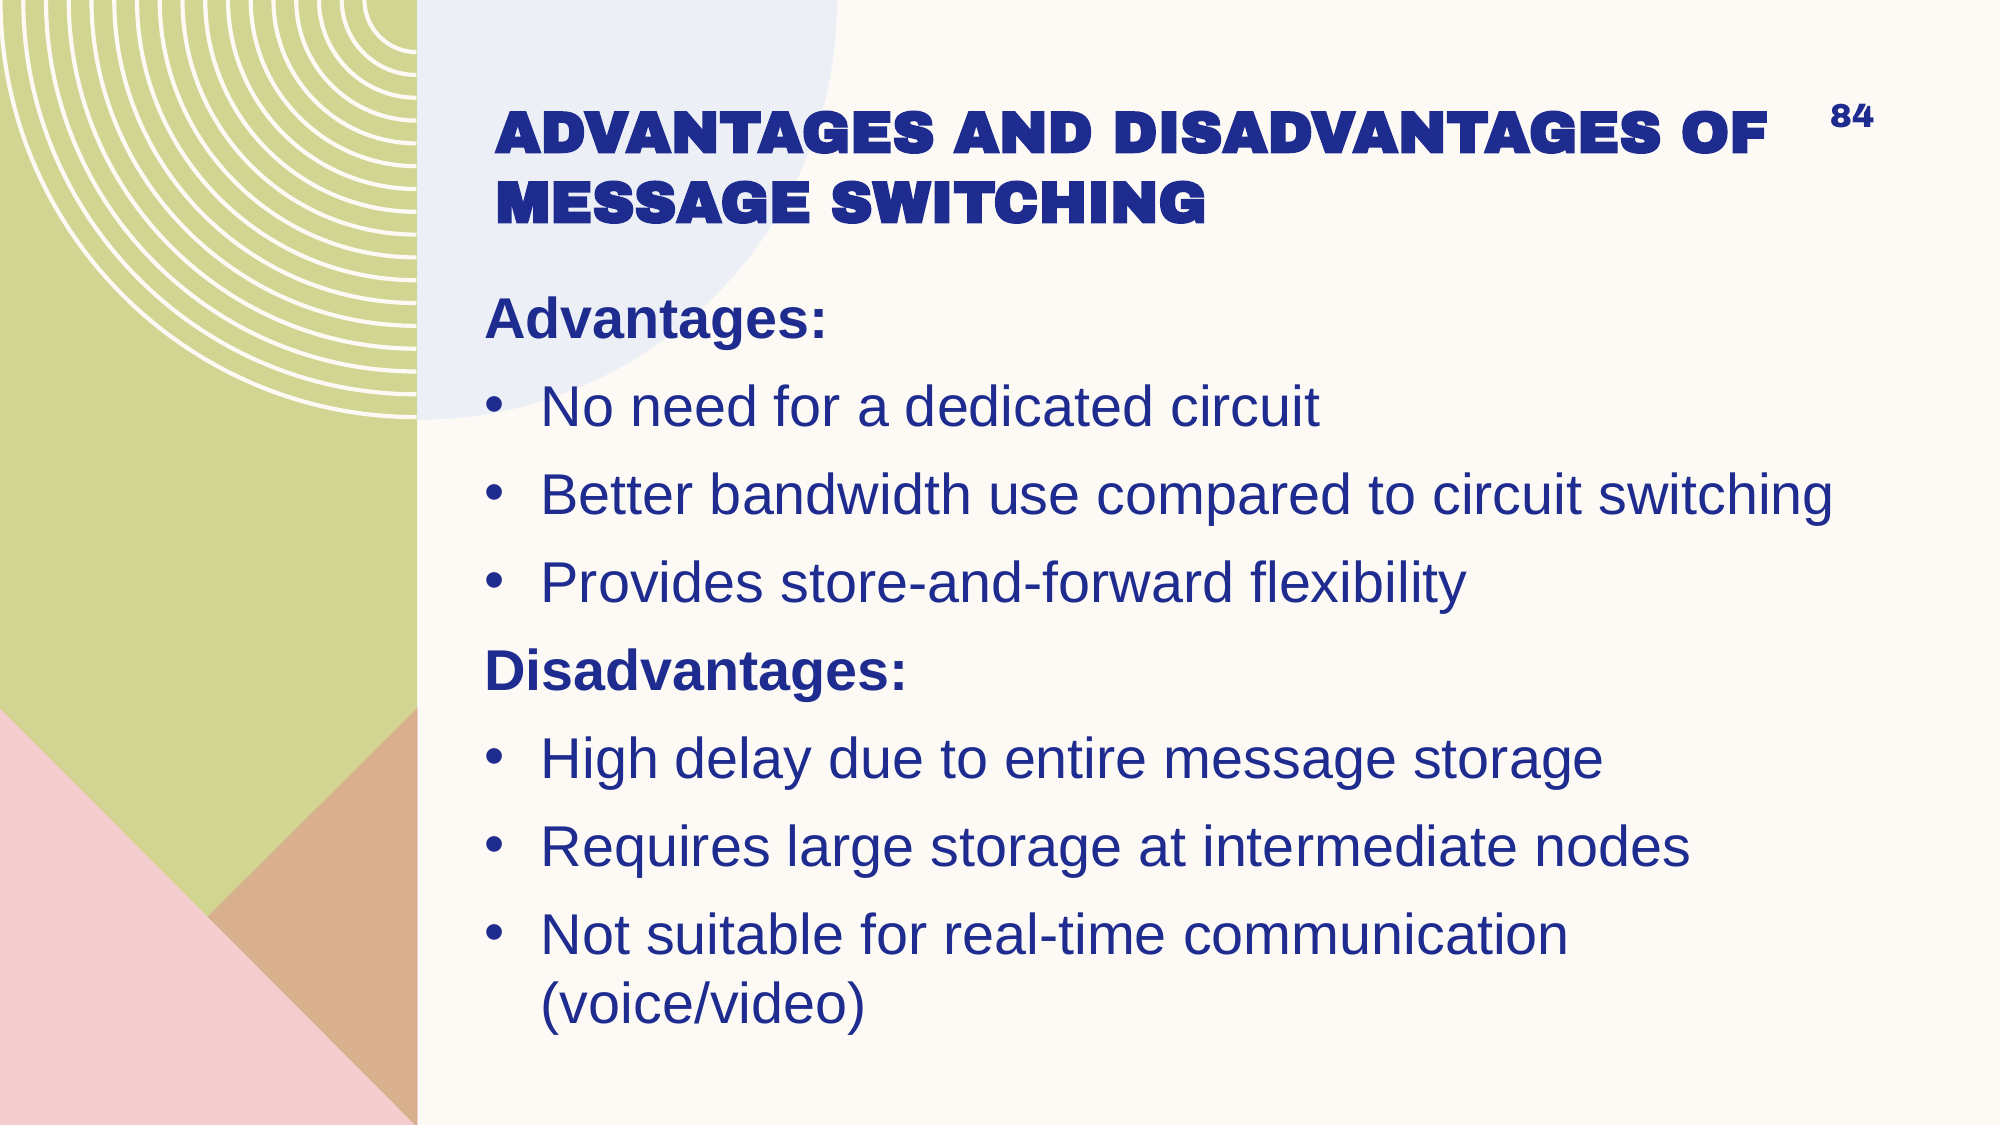

# Advantages and Disadvantages of Message Switching
84
Advantages:
No need for a dedicated circuit
Better bandwidth use compared to circuit switching
Provides store-and-forward flexibility
Disadvantages:
High delay due to entire message storage
Requires large storage at intermediate nodes
Not suitable for real-time communication (voice/video)